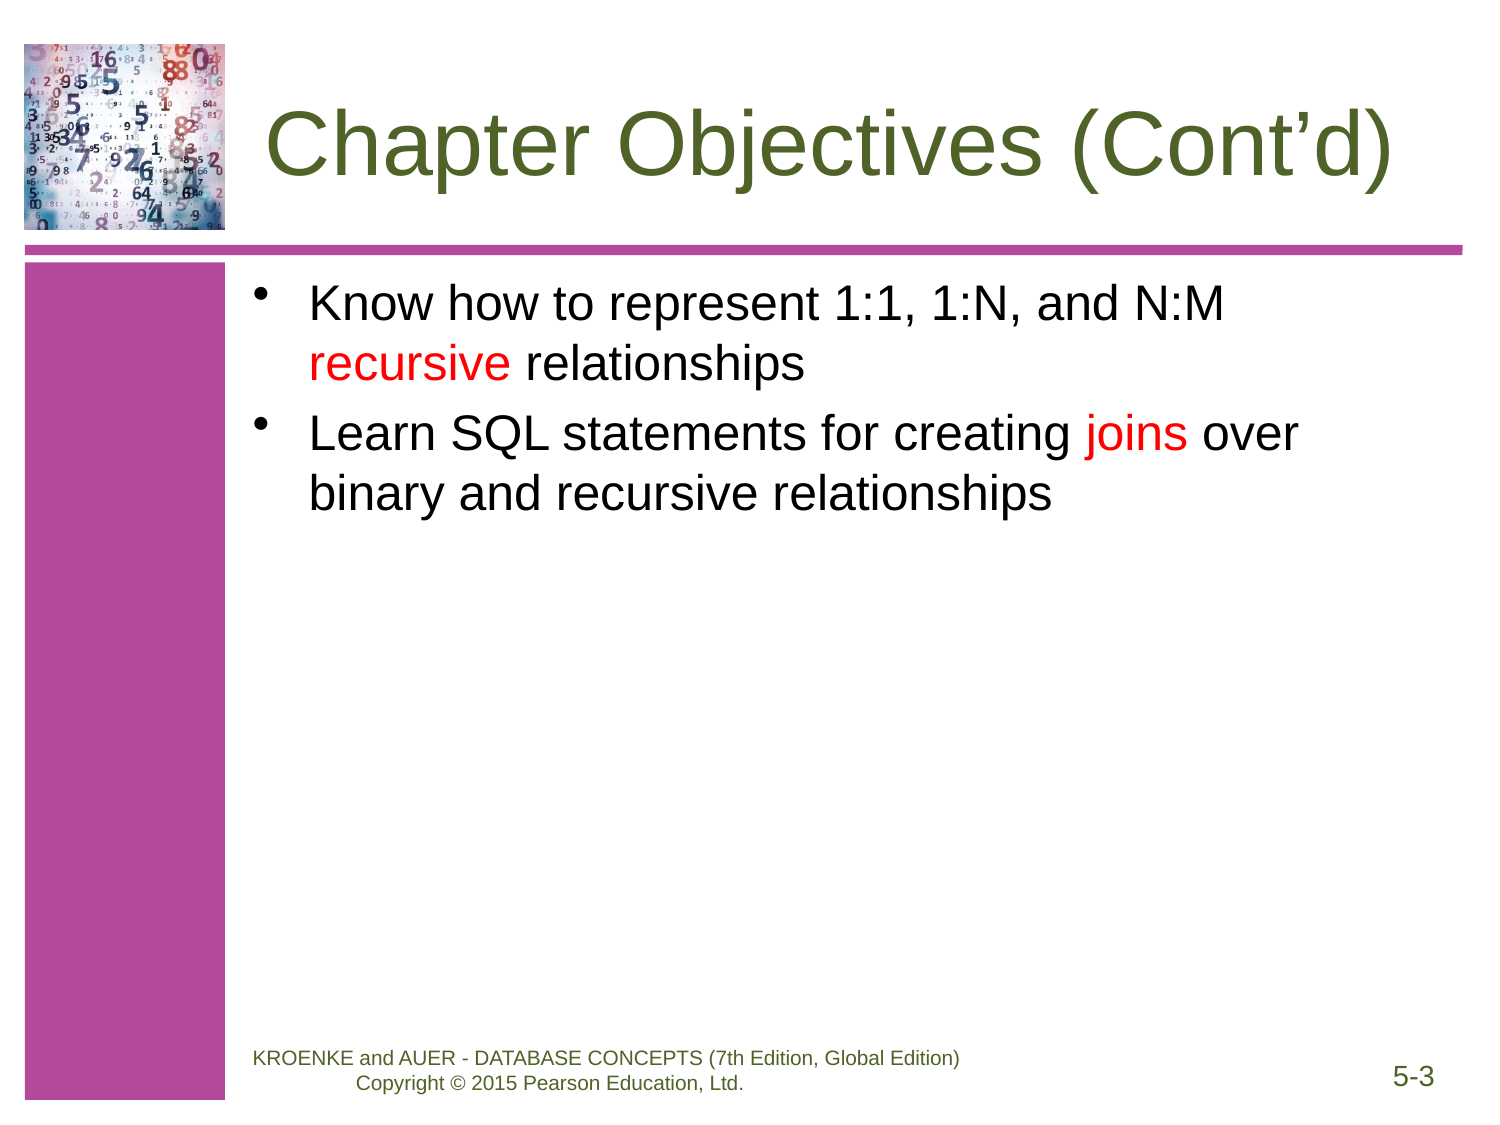

# Chapter Objectives (Cont’d)
Know how to represent 1:1, 1:N, and N:M recursive relationships
Learn SQL statements for creating joins over binary and recursive relationships
KROENKE and AUER - DATABASE CONCEPTS (7th Edition, Global Edition)                                      Copyright © 2015 Pearson Education, Ltd.
5-3